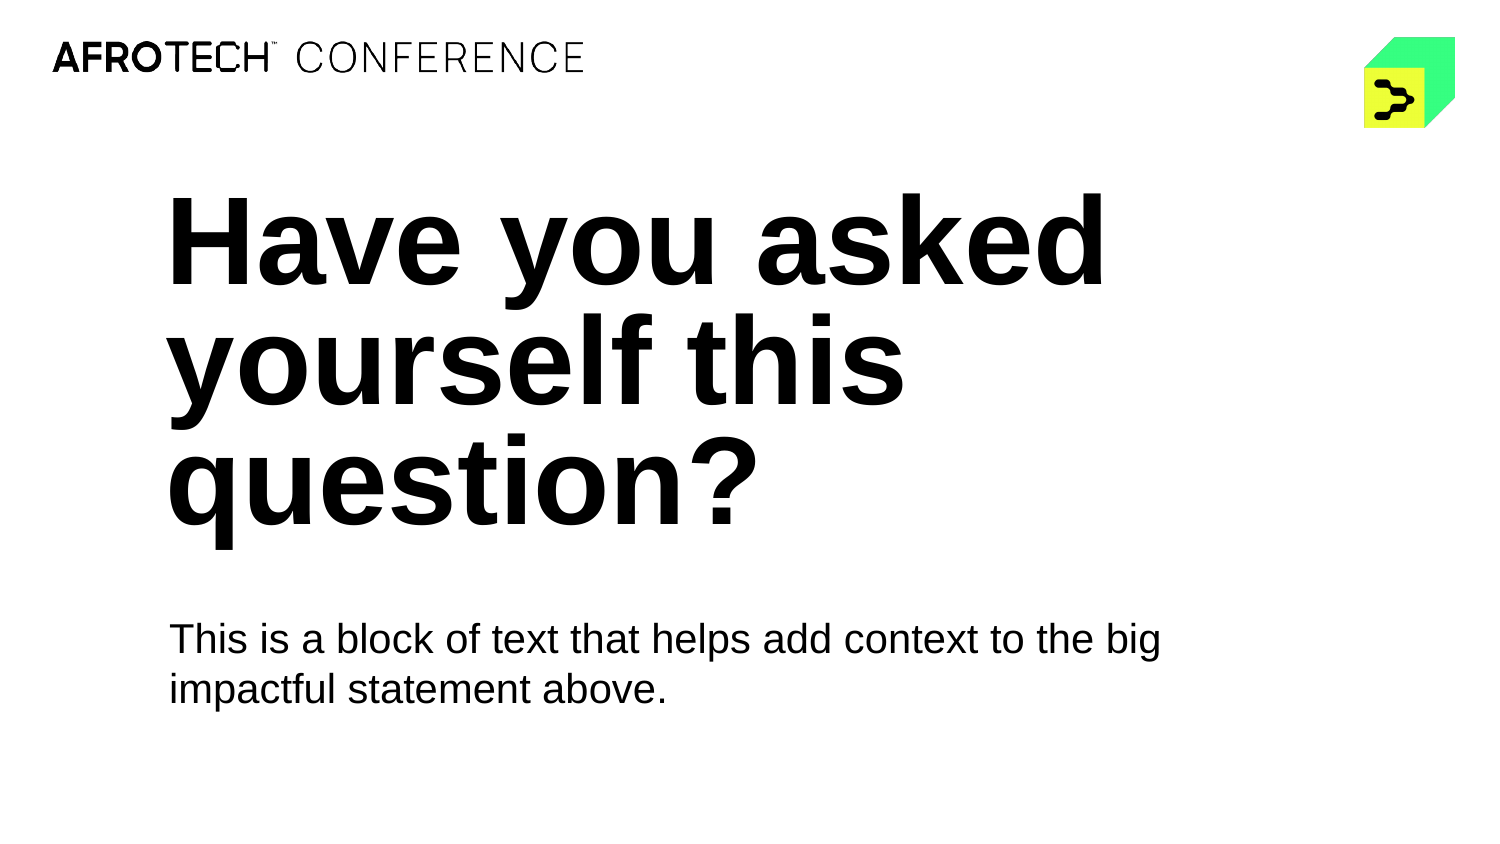

Have you asked yourself this question?
This is a block of text that helps add context to the big impactful statement above.
53